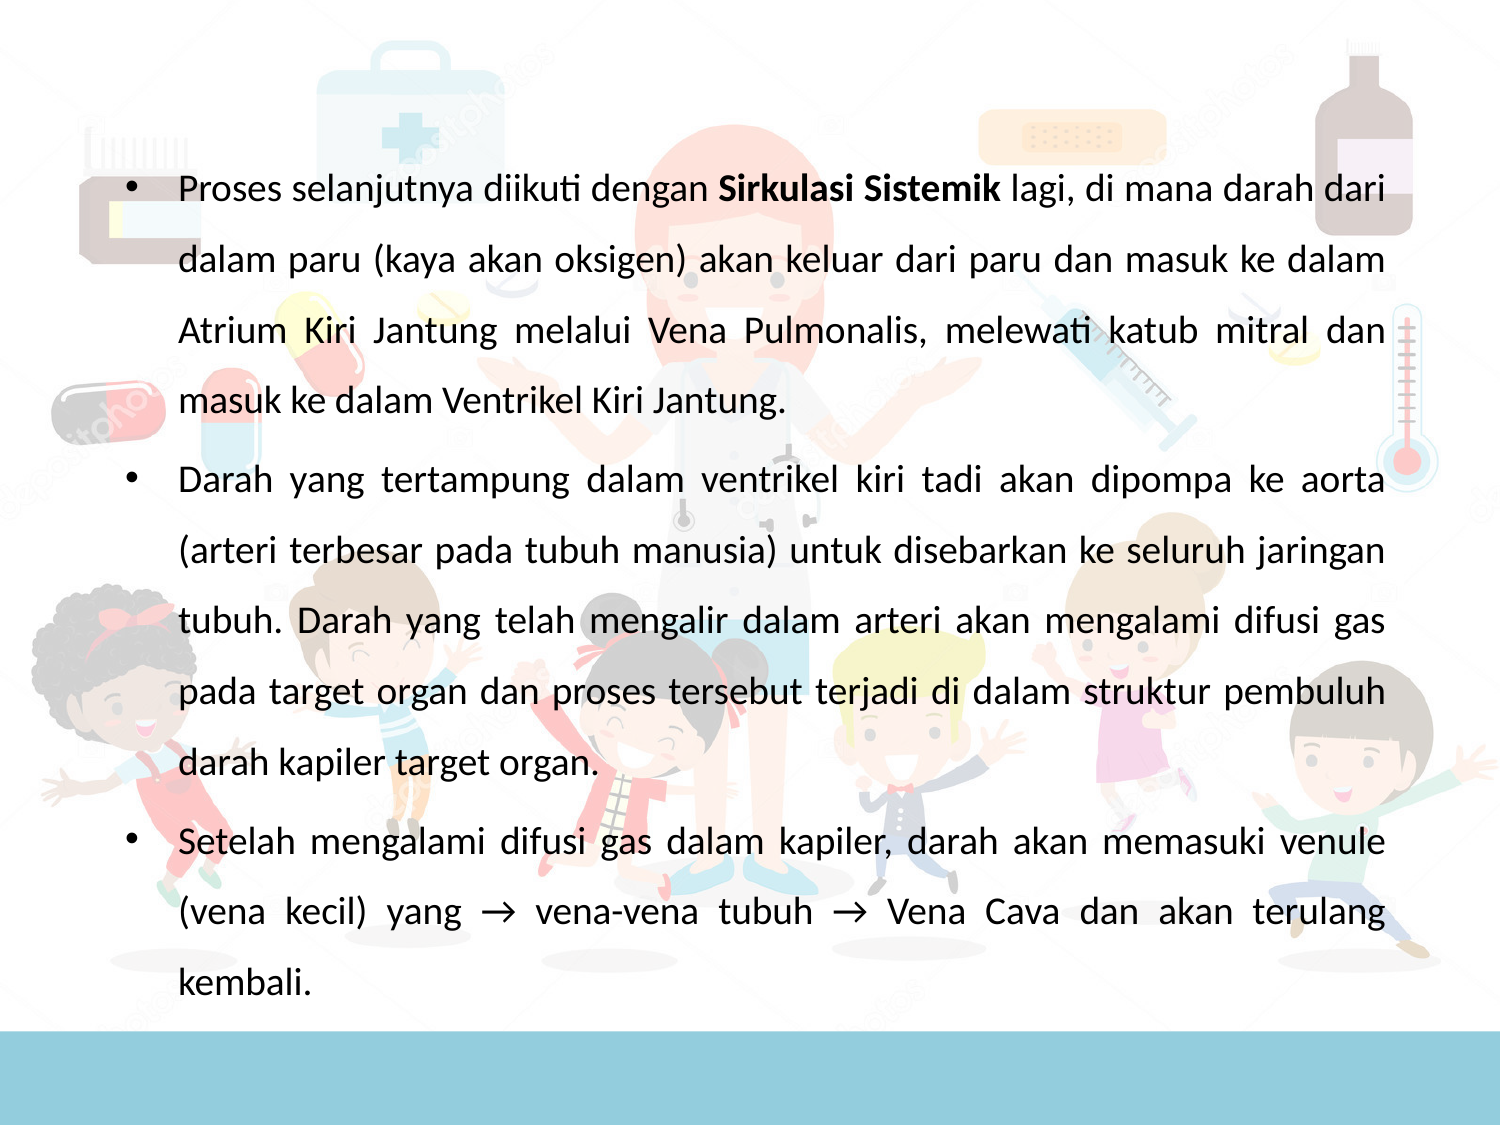

Proses selanjutnya diikuti dengan Sirkulasi Sistemik lagi, di mana darah dari dalam paru (kaya akan oksigen) akan keluar dari paru dan masuk ke dalam Atrium Kiri Jantung melalui Vena Pulmonalis, melewati katub mitral dan masuk ke dalam Ventrikel Kiri Jantung.
Darah yang tertampung dalam ventrikel kiri tadi akan dipompa ke aorta (arteri terbesar pada tubuh manusia) untuk disebarkan ke seluruh jaringan tubuh. Darah yang telah mengalir dalam arteri akan mengalami difusi gas pada target organ dan proses tersebut terjadi di dalam struktur pembuluh darah kapiler target organ.
Setelah mengalami difusi gas dalam kapiler, darah akan memasuki venule (vena kecil) yang → vena-vena tubuh → Vena Cava dan akan terulang kembali.